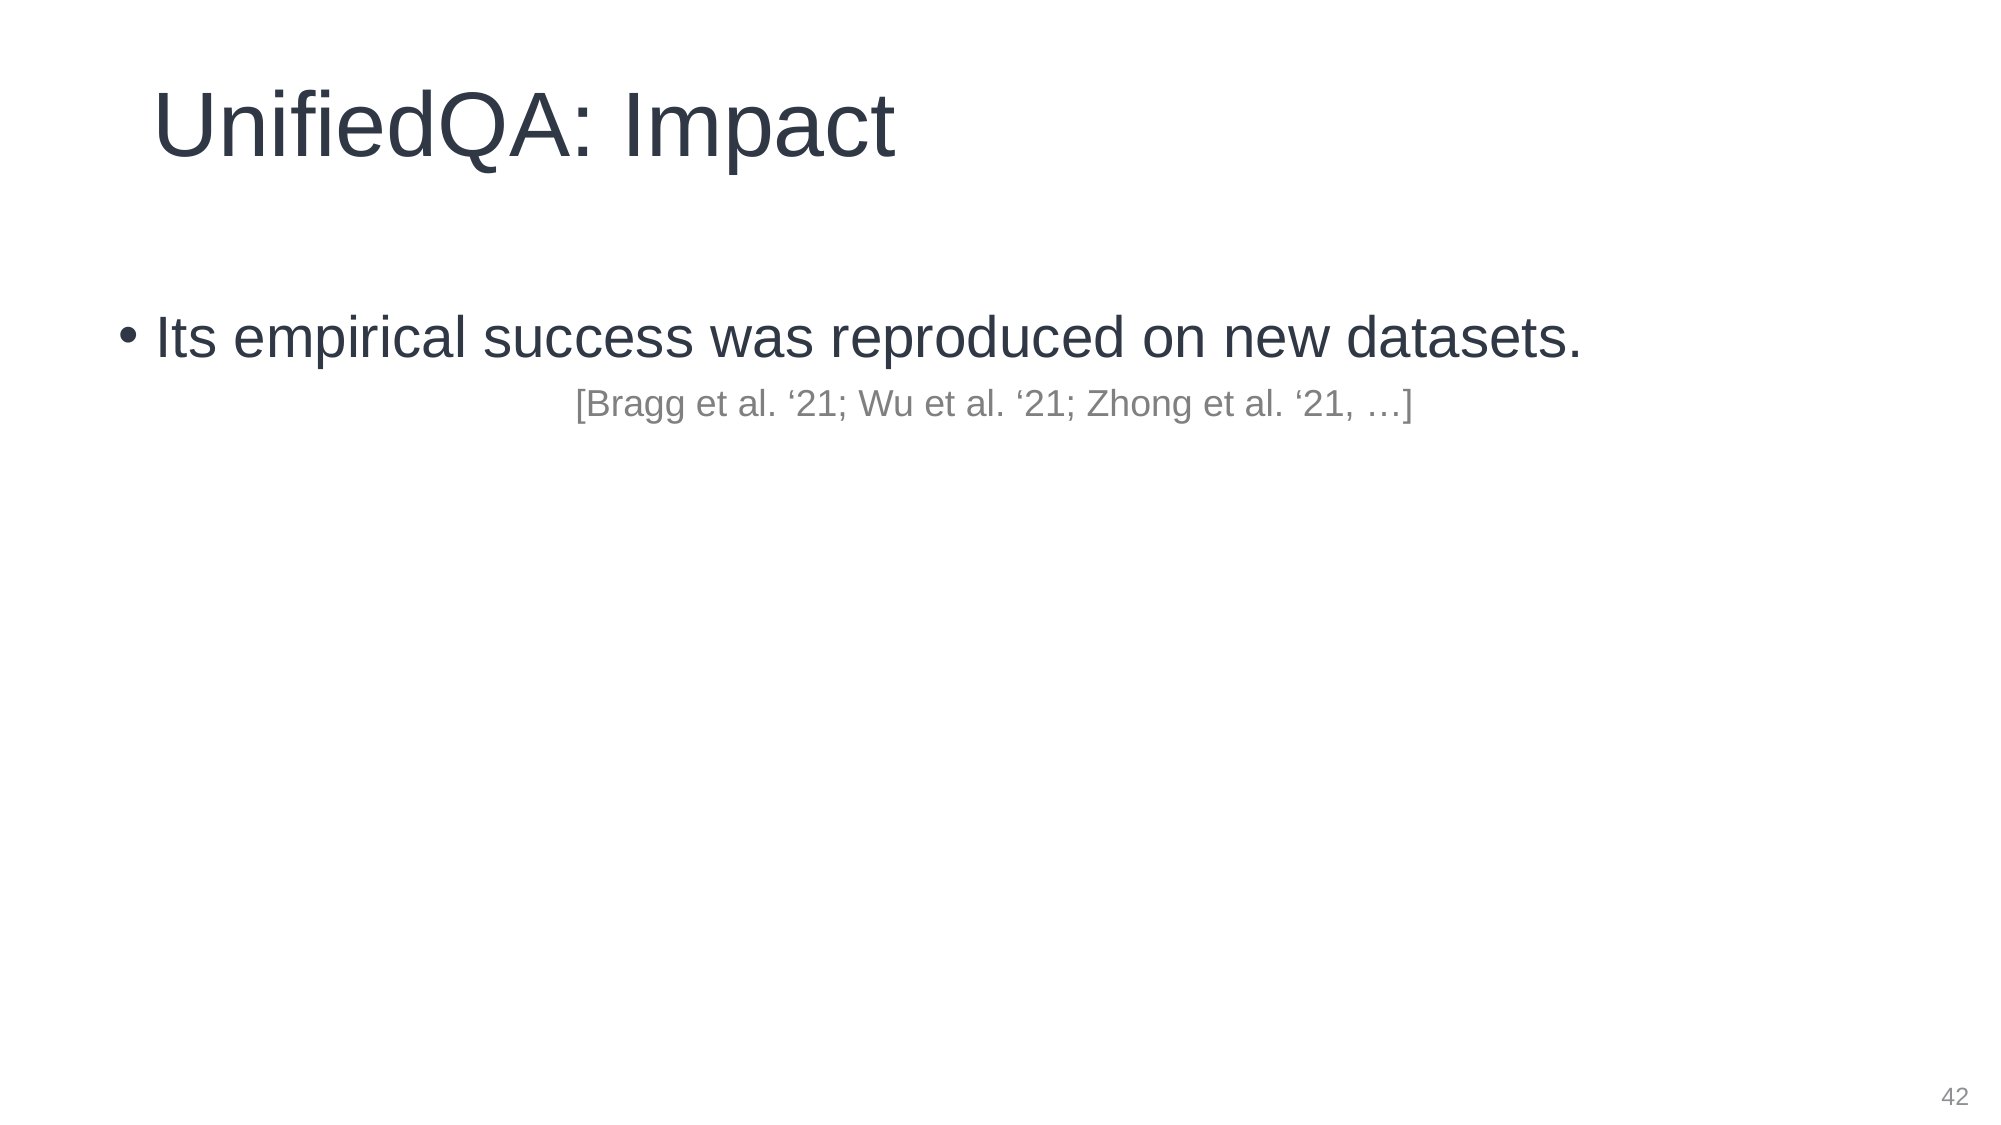

# UnifiedQA: Impact
Its empirical success was reproduced on new datasets.

[Bragg et al. ‘21; Wu et al. ‘21; Zhong et al. ‘21, …]
42